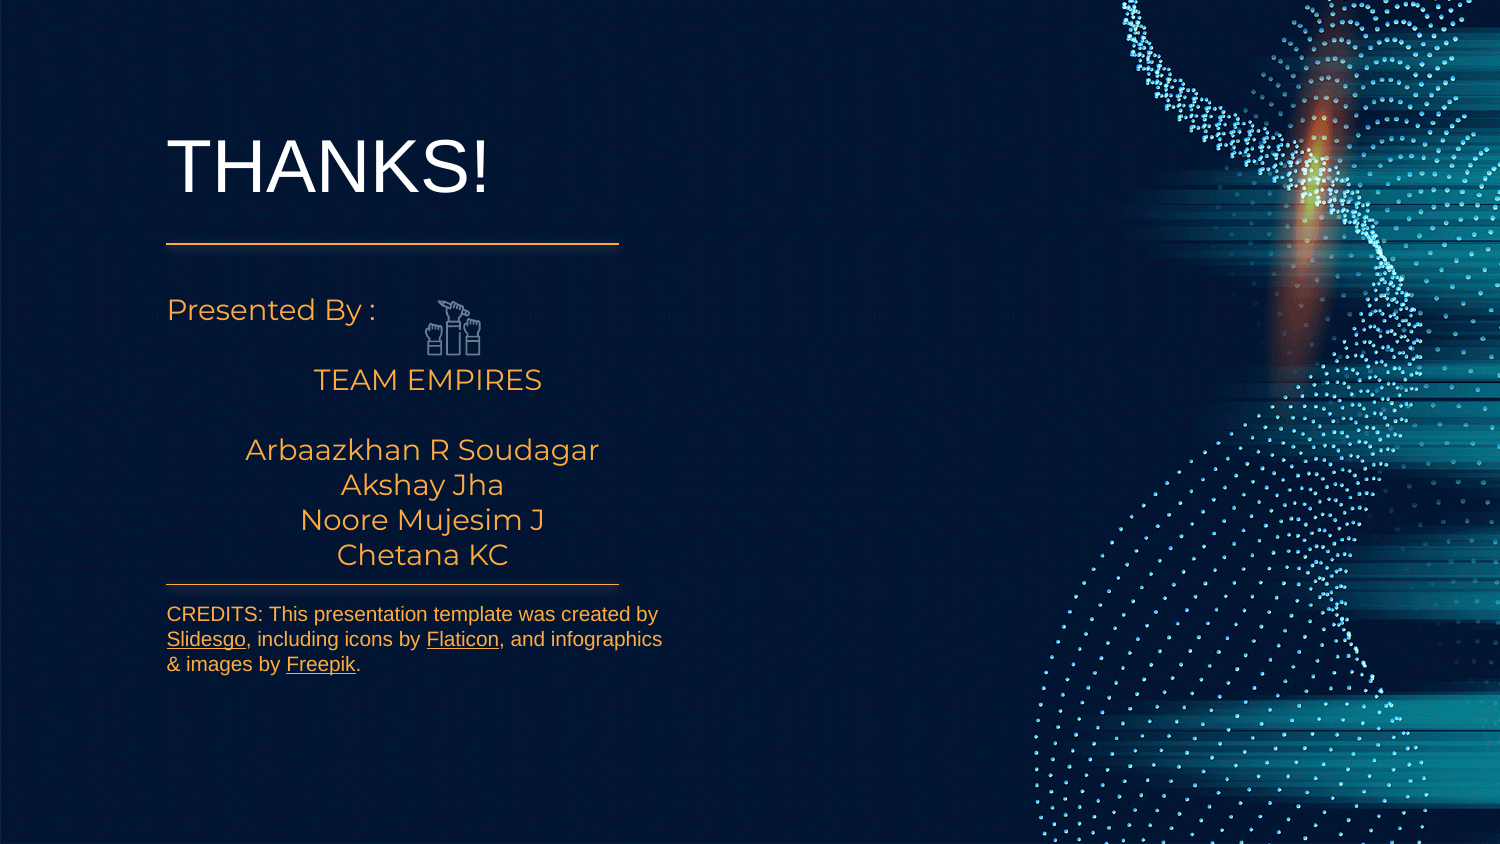

# THANKS!
Presented By :

                   TEAM EMPIRES

Arbaazkhan R Soudagar
Akshay Jha
Noore Mujesim J
Chetana KC